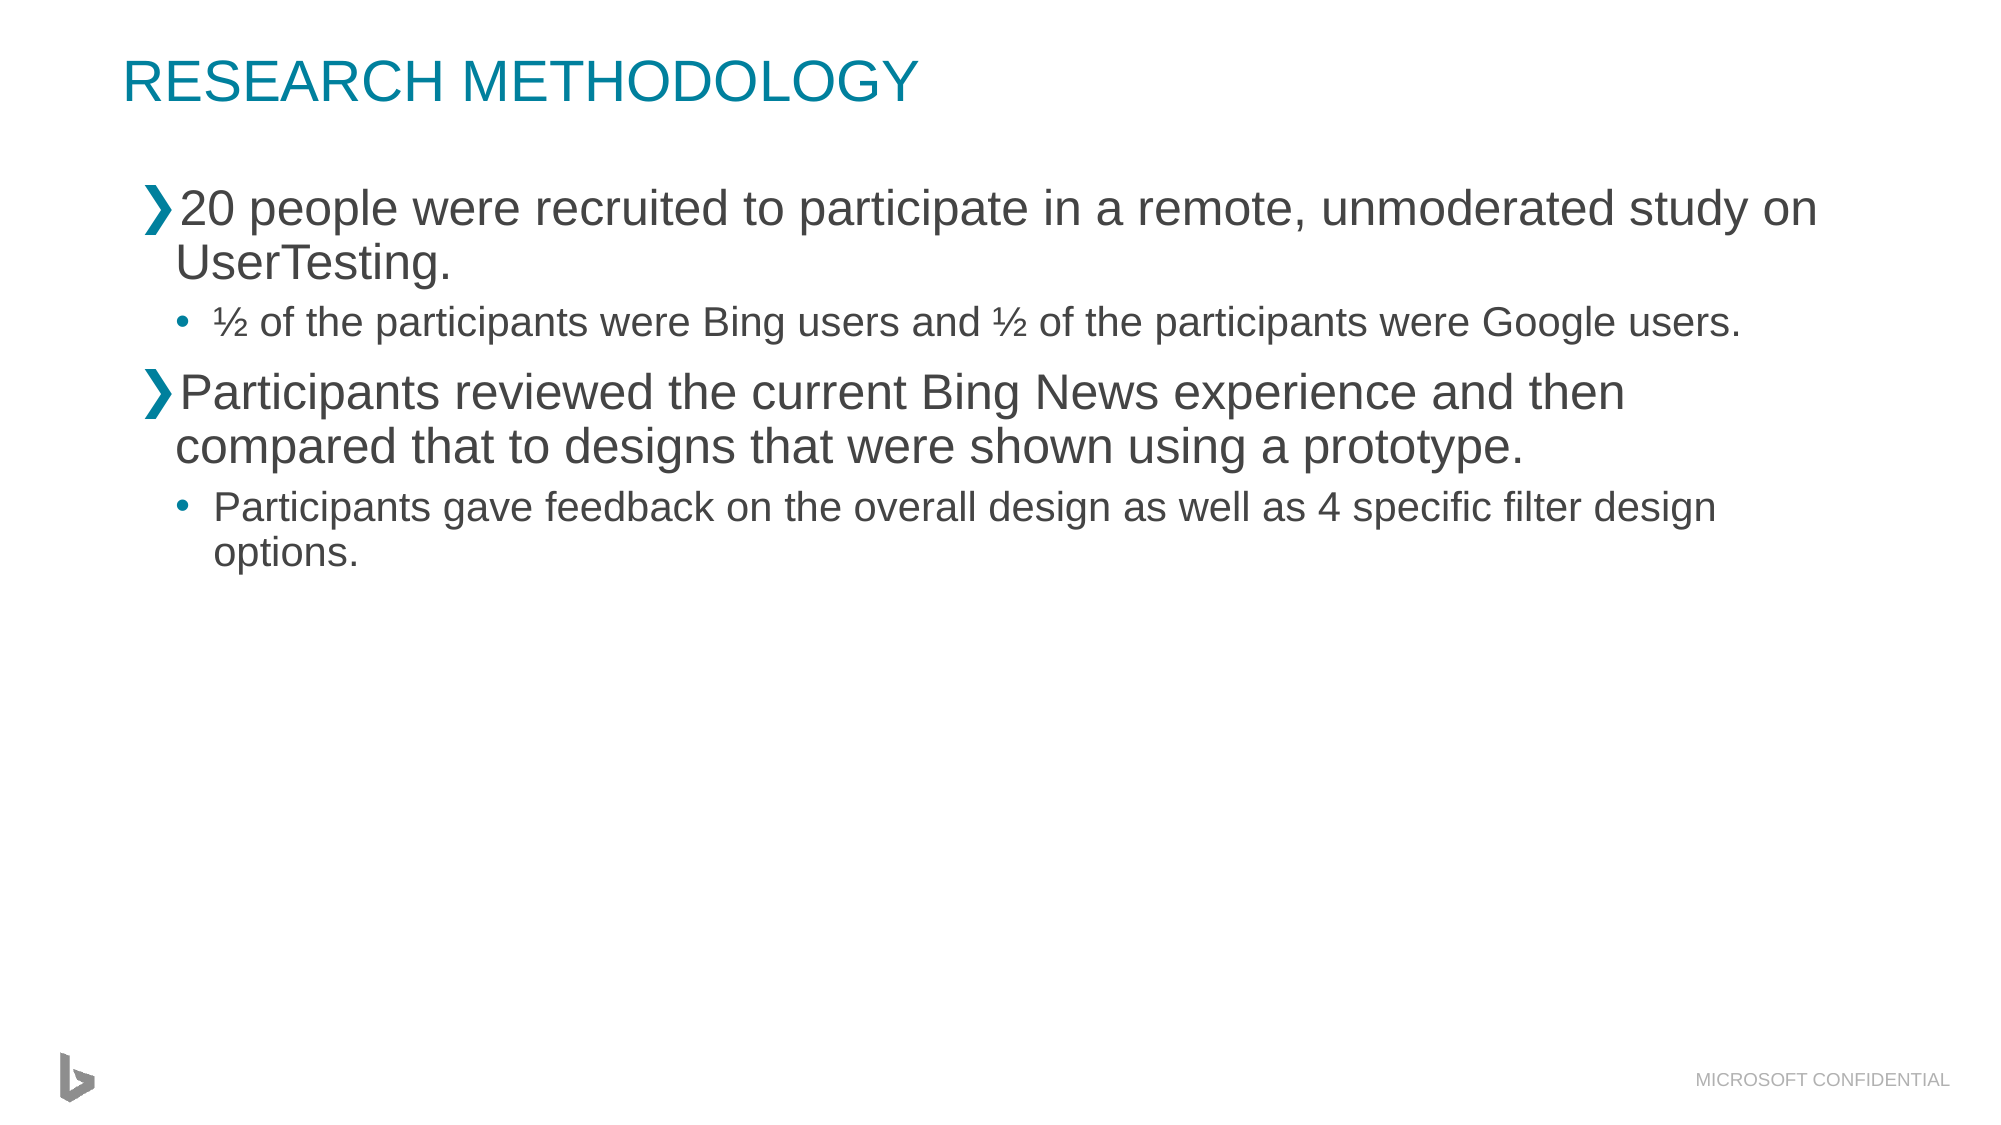

# Research Methodology
20 people were recruited to participate in a remote, unmoderated study on UserTesting.
½ of the participants were Bing users and ½ of the participants were Google users.
Participants reviewed the current Bing News experience and then compared that to designs that were shown using a prototype.
Participants gave feedback on the overall design as well as 4 specific filter design options.